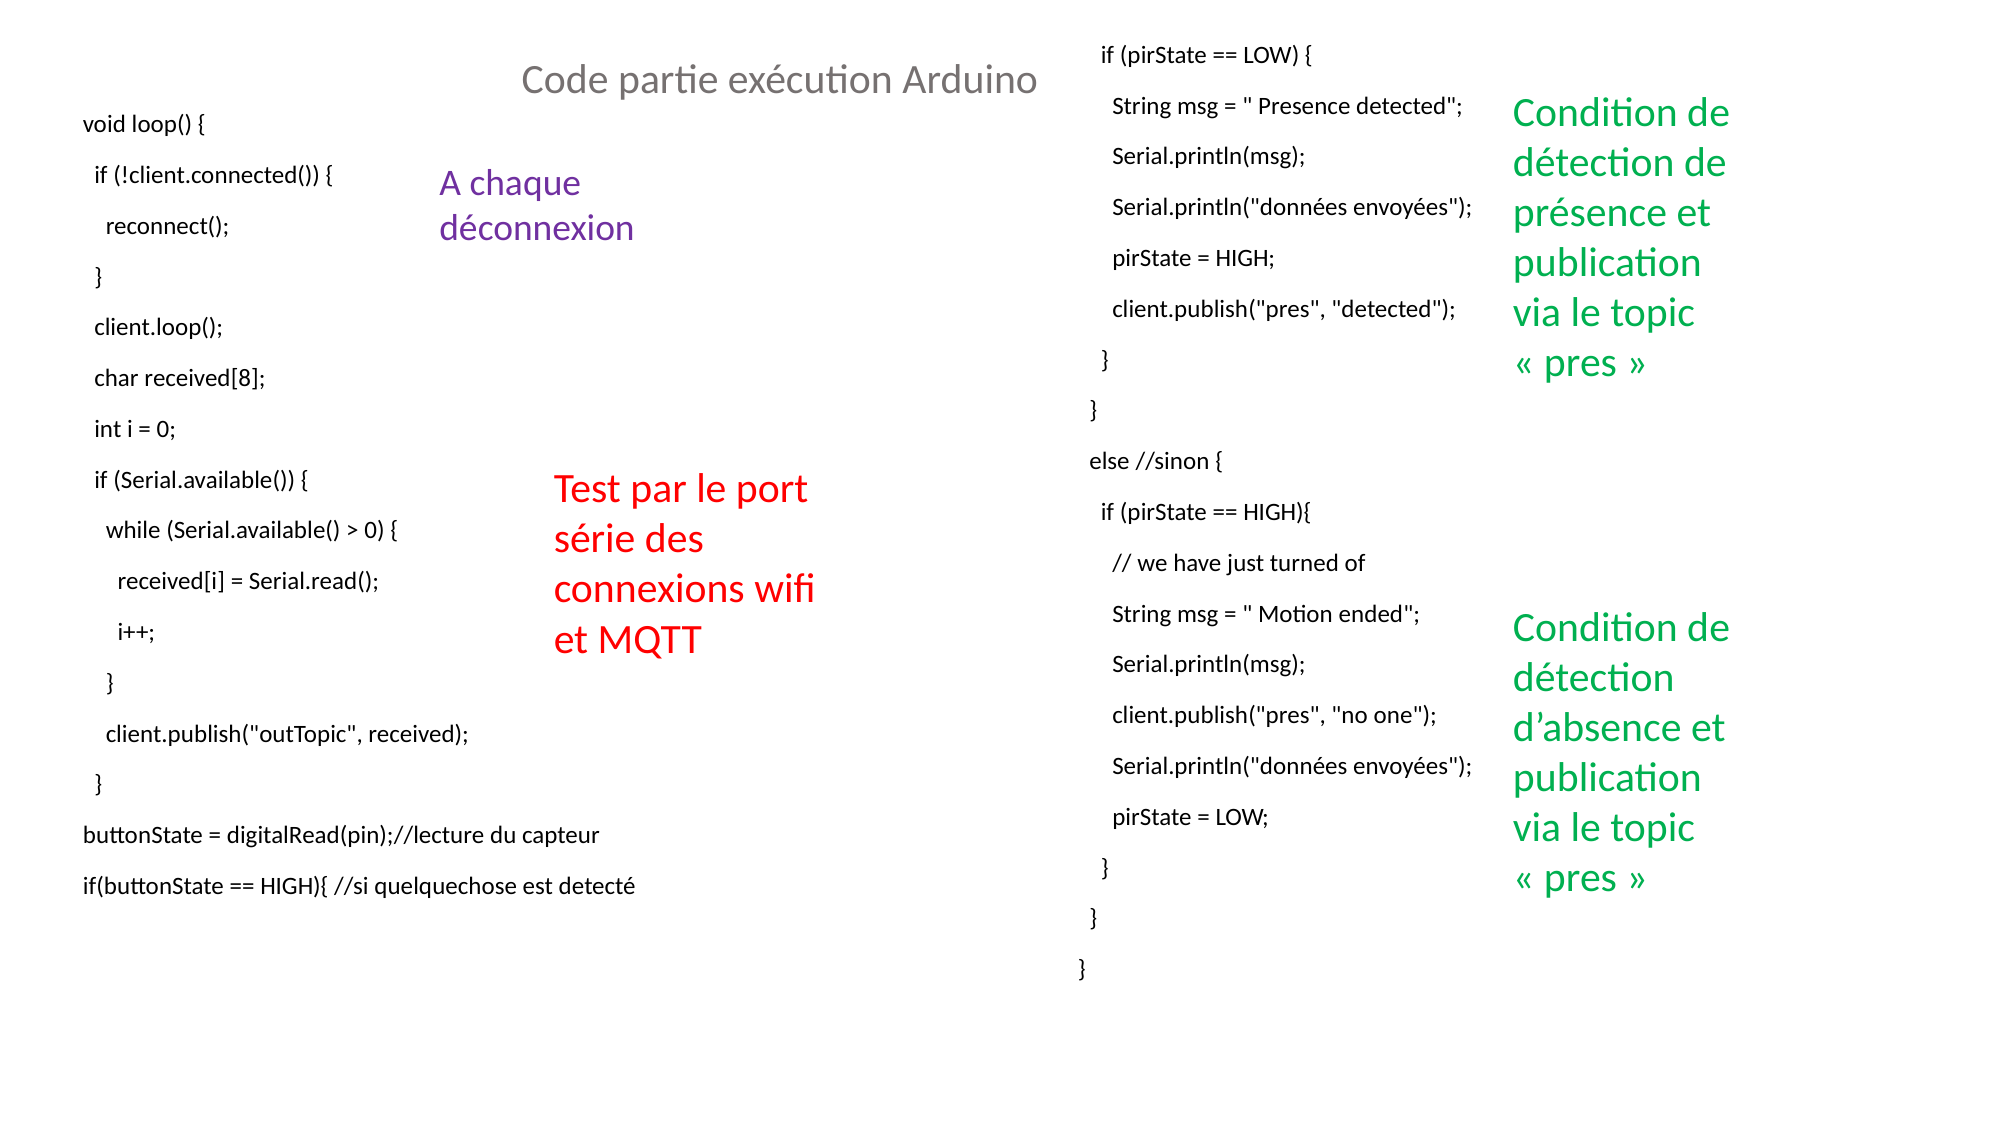

if (pirState == LOW) {
      String msg = " Presence detected";
      Serial.println(msg);
      Serial.println("données envoyées");
      pirState = HIGH;
      client.publish("pres", "detected");
    }
  }
  else //sinon {
    if (pirState == HIGH){
      // we have just turned of
      String msg = " Motion ended";
      Serial.println(msg);
      client.publish("pres", "no one");
      Serial.println("données envoyées");
      pirState = LOW;
    }
  }
}
Code partie exécution Arduino
Condition de détection de présence et publication via le topic « pres »
void loop() {
  if (!client.connected()) {
    reconnect();
  }
  client.loop();
  char received[8];
  int i = 0;
  if (Serial.available()) {
    while (Serial.available() > 0) {
      received[i] = Serial.read();
      i++;
    }
    client.publish("outTopic", received);
  }
buttonState = digitalRead(pin);//lecture du capteur
if(buttonState == HIGH){ //si quelquechose est detecté
A chaque déconnexion
Test par le port série des connexions wifi et MQTT
Condition de détection d’absence et publication via le topic « pres »